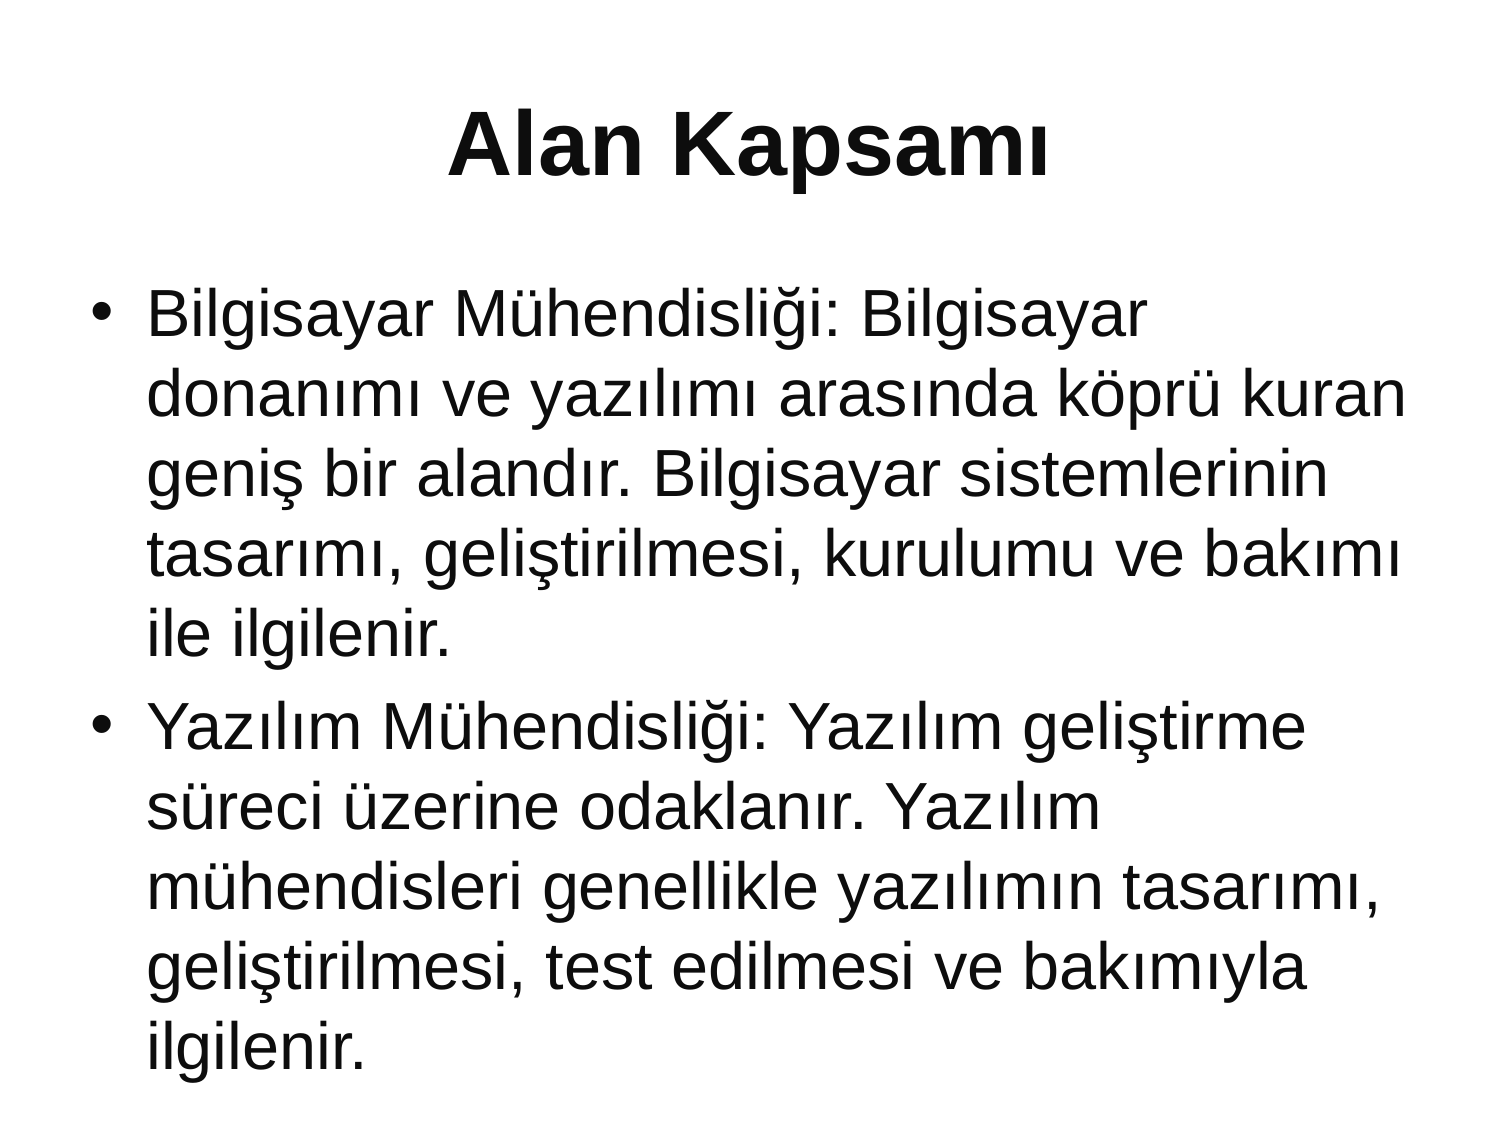

# Alan Kapsamı
Bilgisayar Mühendisliği: Bilgisayar donanımı ve yazılımı arasında köprü kuran geniş bir alandır. Bilgisayar sistemlerinin tasarımı, geliştirilmesi, kurulumu ve bakımı ile ilgilenir.
Yazılım Mühendisliği: Yazılım geliştirme süreci üzerine odaklanır. Yazılım mühendisleri genellikle yazılımın tasarımı, geliştirilmesi, test edilmesi ve bakımıyla ilgilenir.